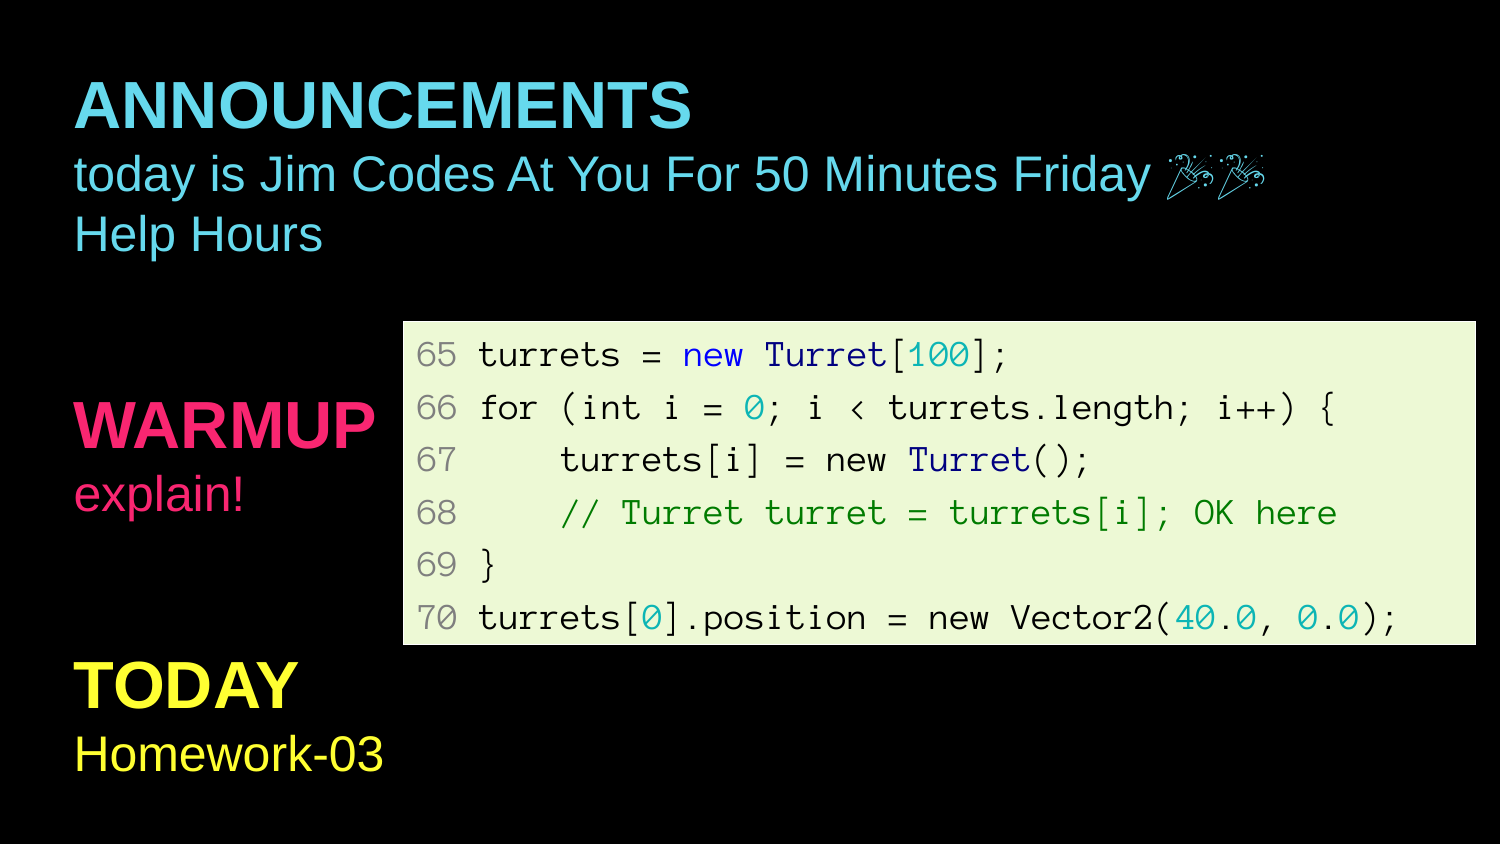

ANNOUNCEMENTS
today is Jim Codes At You For 50 Minutes Friday 🎉🎉
Help Hours

WARMUP
explain!

TODAY
Homework-03
65 turrets = new Turret[100];
66 for (int i = 0; i < turrets.length; i++) {
67     turrets[i] = new Turret();
68     // Turret turret = turrets[i]; OK here
69 }
70 turrets[0].position = new Vector2(40.0, 0.0);